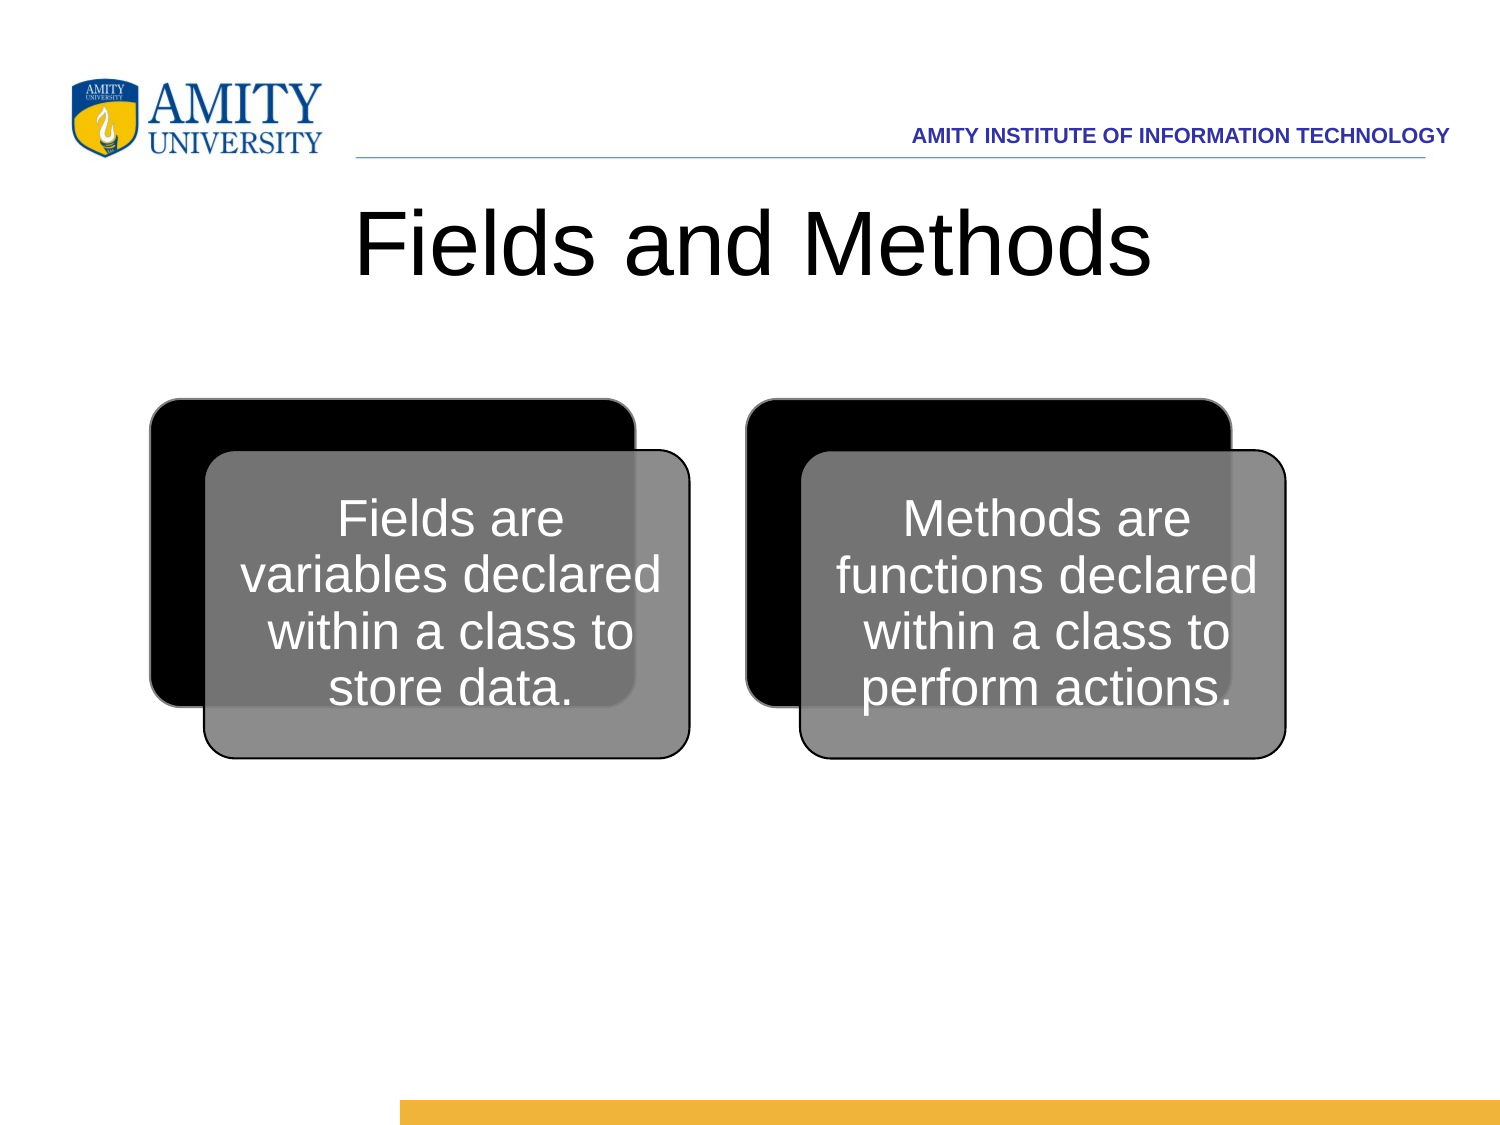

# Fields and Methods
Fields are variables declared within a class to store data.
Methods are functions declared within a class to perform actions.